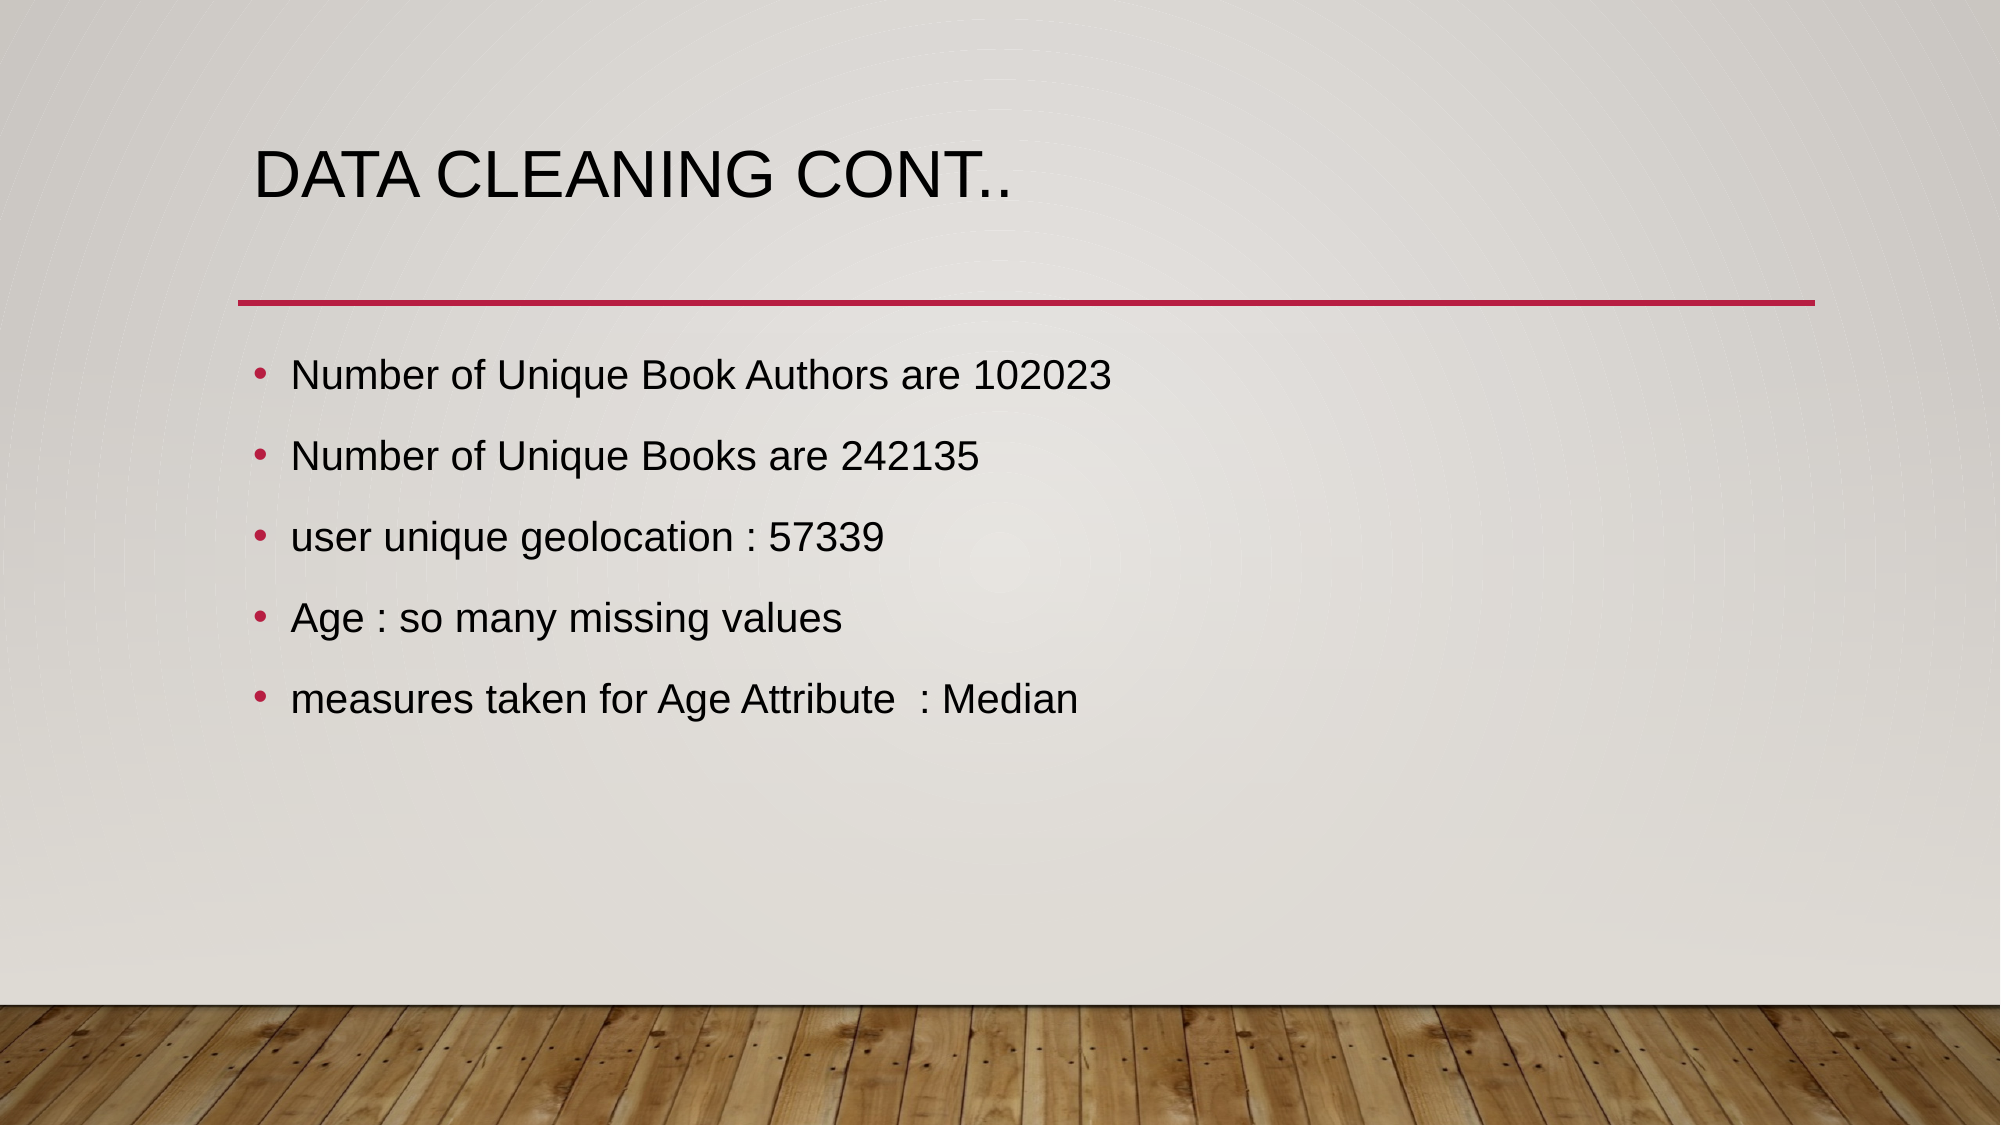

# Data Cleaning cont..
Number of Unique Book Authors are 102023
Number of Unique Books are 242135
user unique geolocation : 57339
Age : so many missing values
measures taken for Age Attribute  : Median